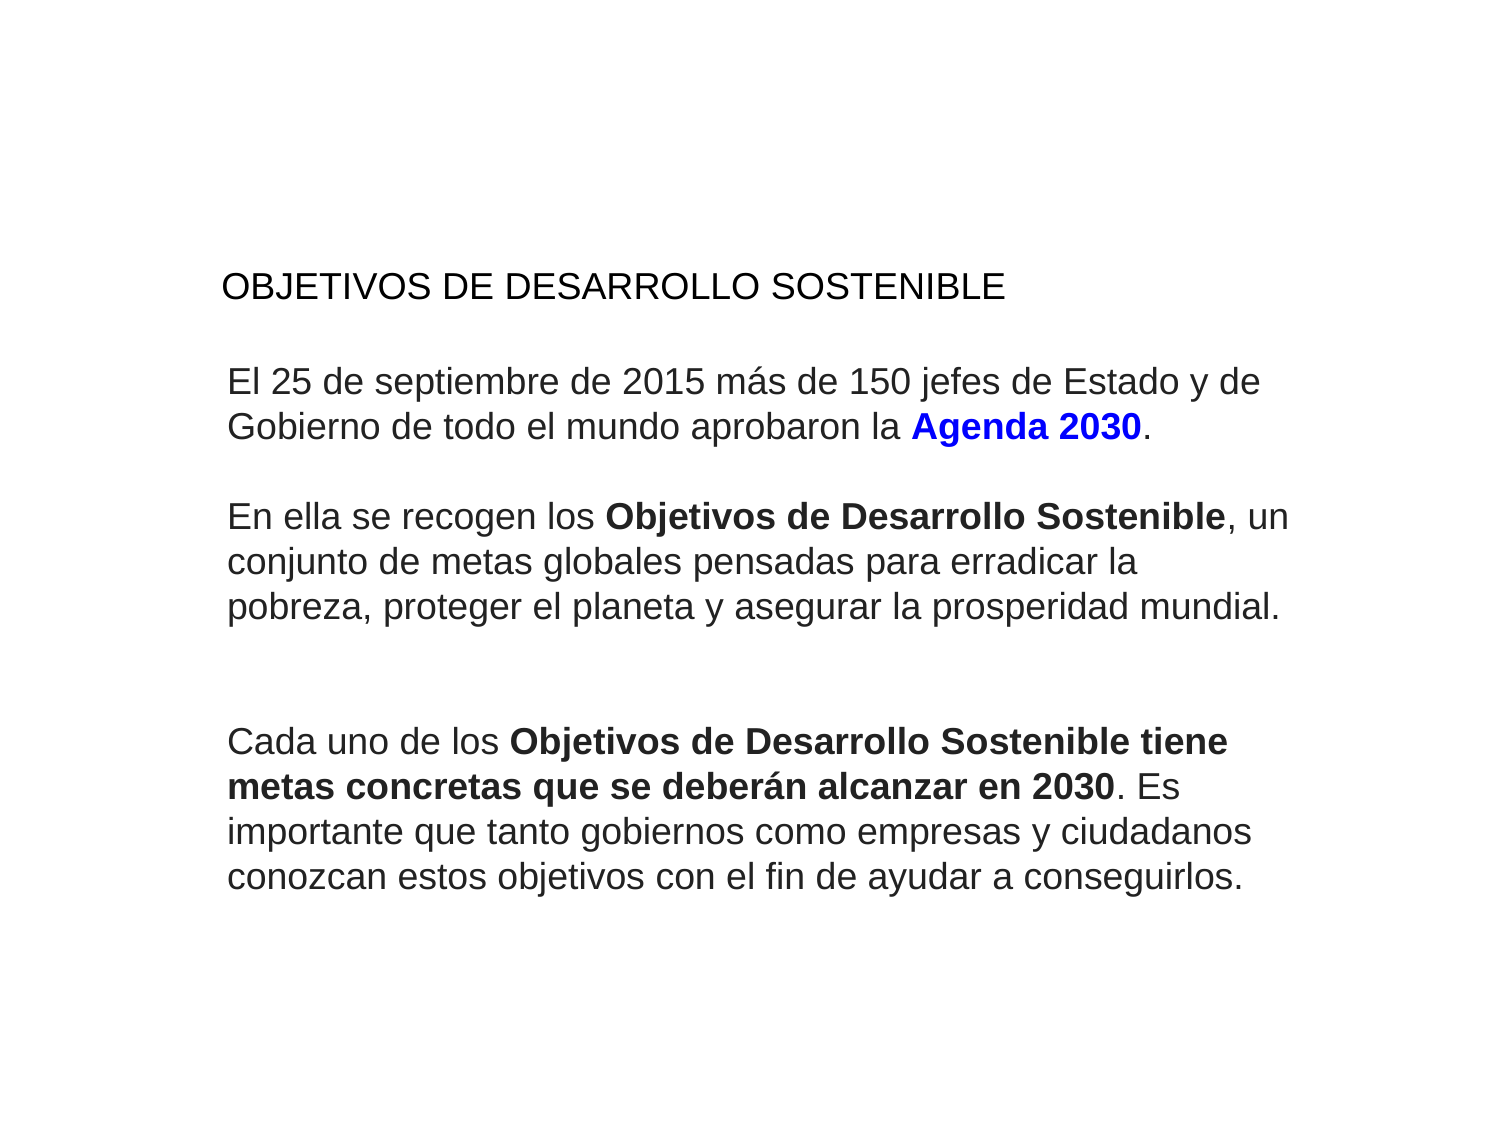

#
OBJETIVOS DE DESARROLLO SOSTENIBLE
El 25 de septiembre de 2015 más de 150 jefes de Estado y de Gobierno de todo el mundo aprobaron la Agenda 2030.

En ella se recogen los Objetivos de Desarrollo Sostenible, un conjunto de metas globales pensadas para erradicar la pobreza, proteger el planeta y asegurar la prosperidad mundial.

Cada uno de los Objetivos de Desarrollo Sostenible tiene metas concretas que se deberán alcanzar en 2030. Es importante que tanto gobiernos como empresas y ciudadanos conozcan estos objetivos con el fin de ayudar a conseguirlos.